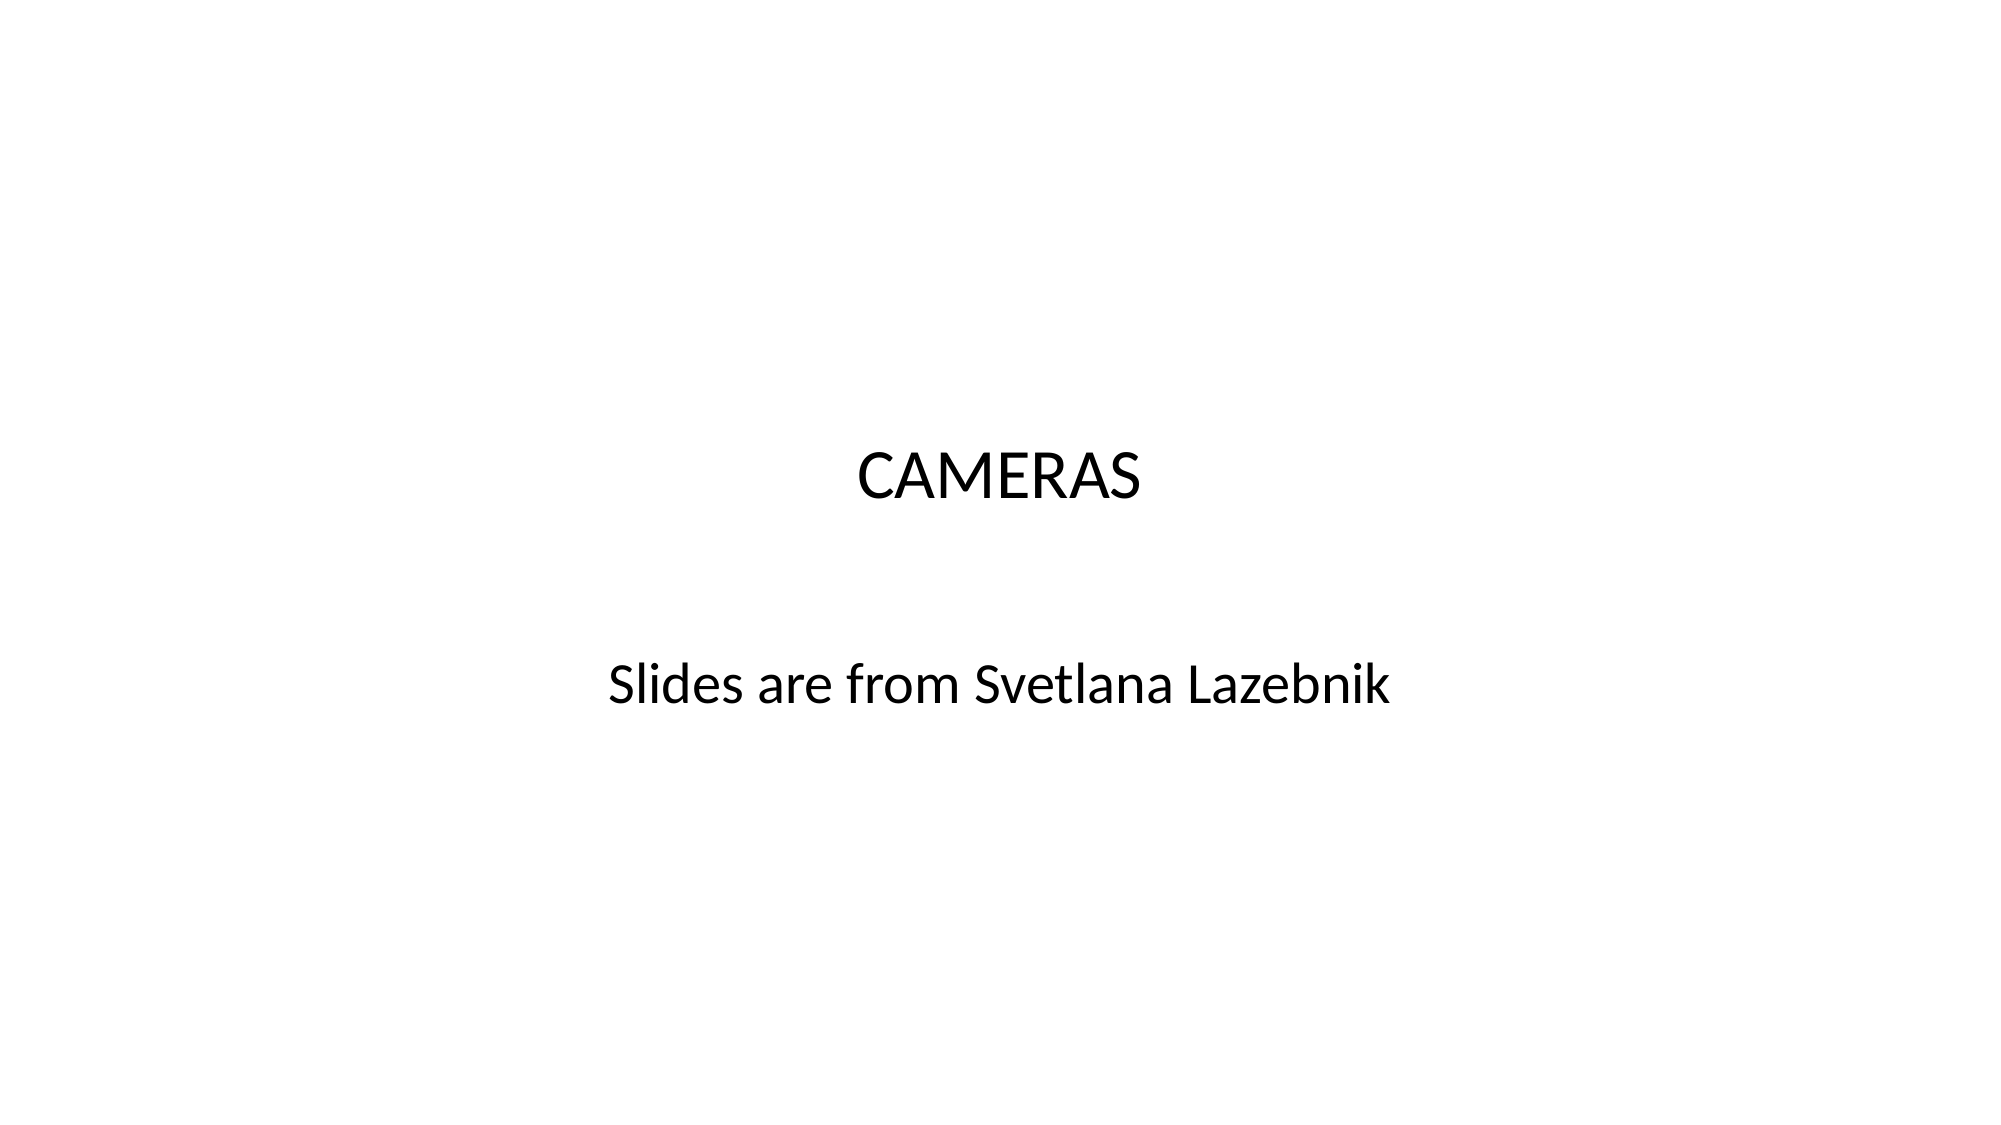

# CAMERAS
Slides are from Svetlana Lazebnik